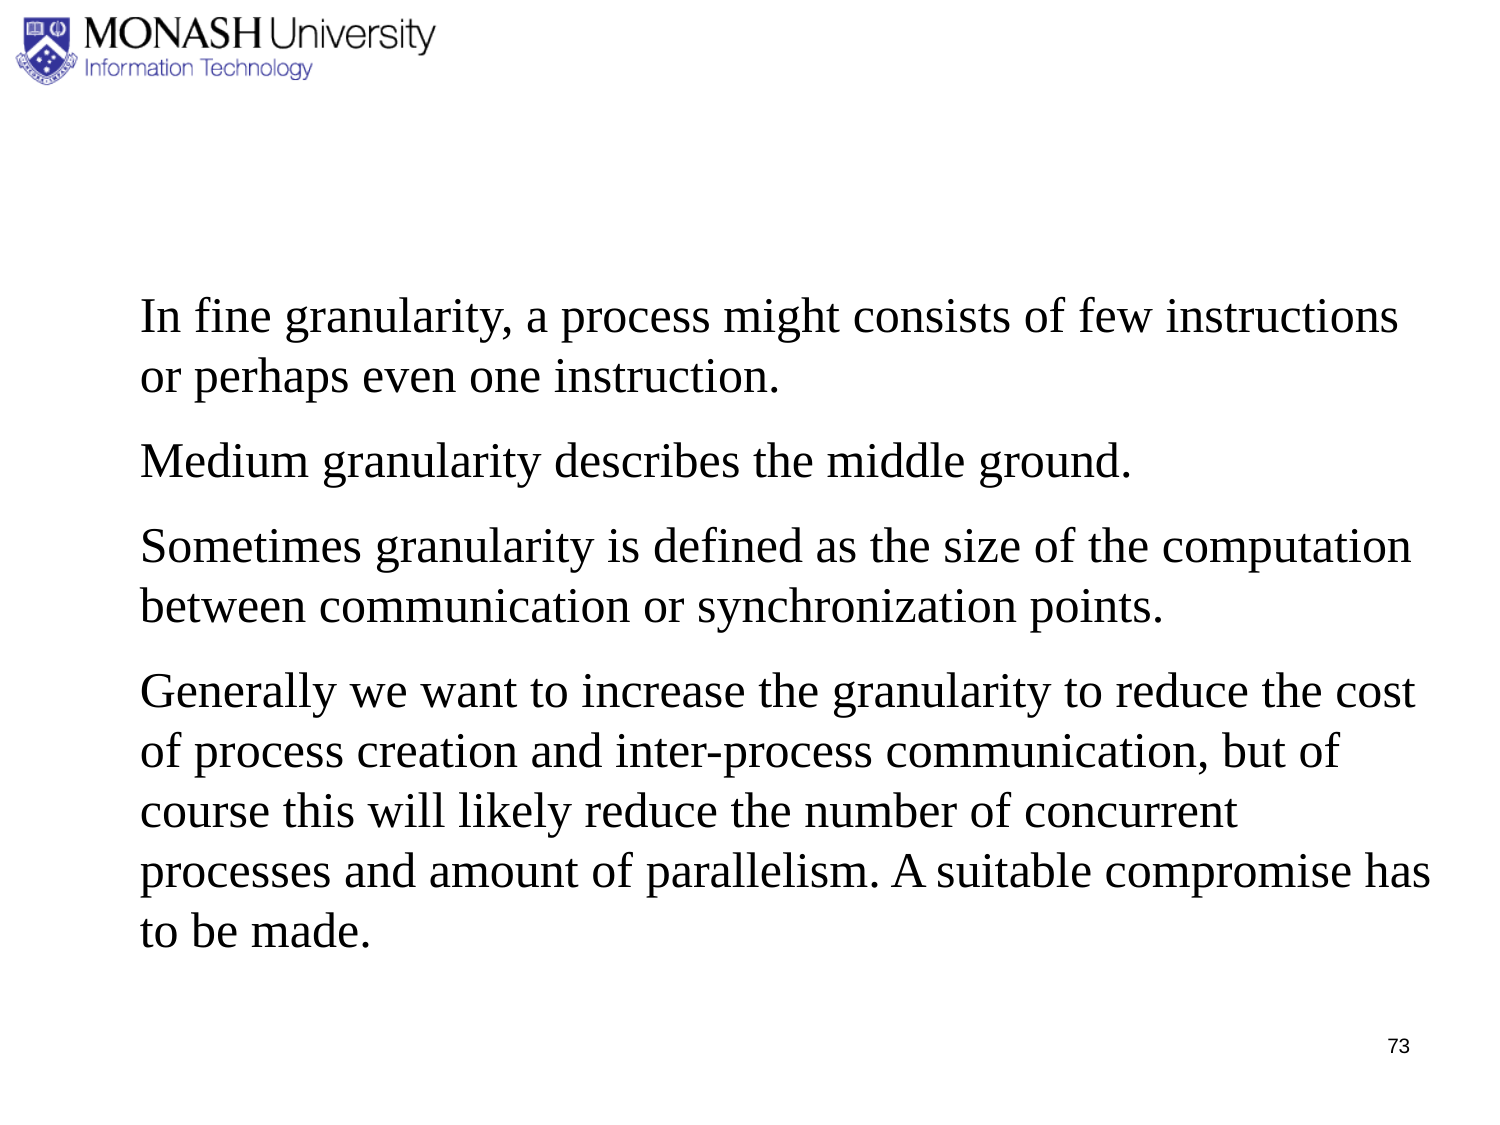

In fine granularity, a process might consists of few instructions or perhaps even one instruction.
Medium granularity describes the middle ground.
Sometimes granularity is defined as the size of the computation between communication or synchronization points.
Generally we want to increase the granularity to reduce the cost of process creation and inter-process communication, but of course this will likely reduce the number of concurrent processes and amount of parallelism. A suitable compromise has to be made.
73